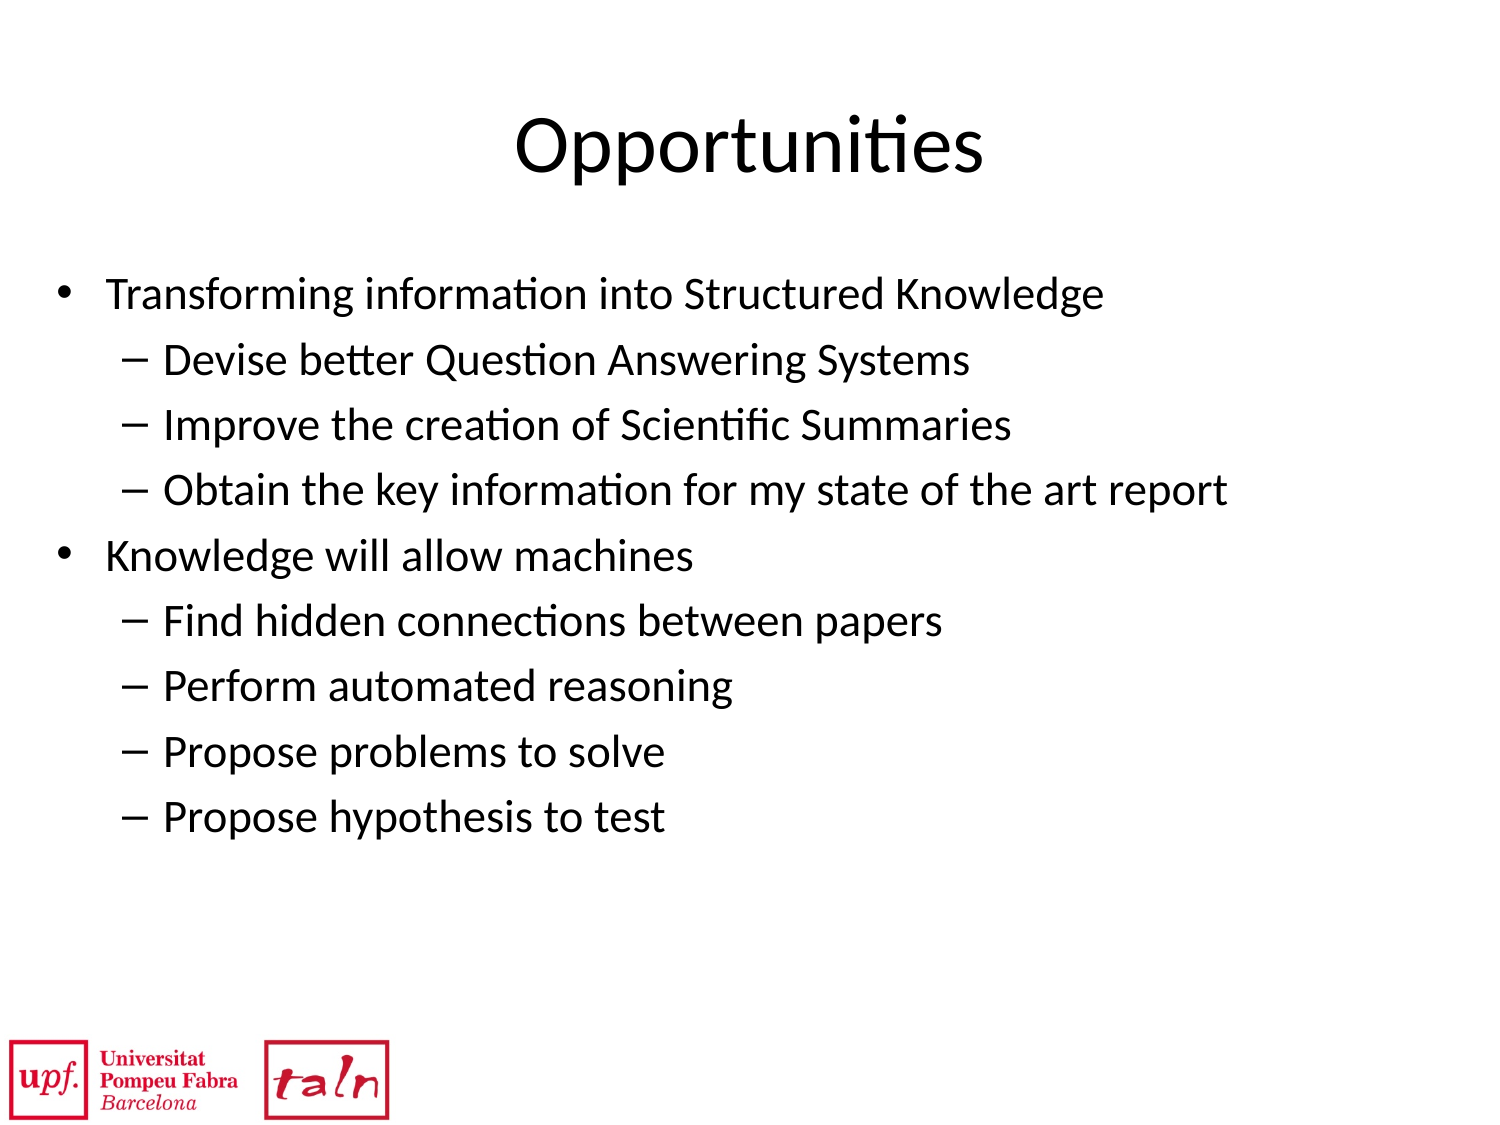

# Opportunities
Transforming information into Structured Knowledge
Devise better Question Answering Systems
Improve the creation of Scientific Summaries
Obtain the key information for my state of the art report
Knowledge will allow machines
Find hidden connections between papers
Perform automated reasoning
Propose problems to solve
Propose hypothesis to test